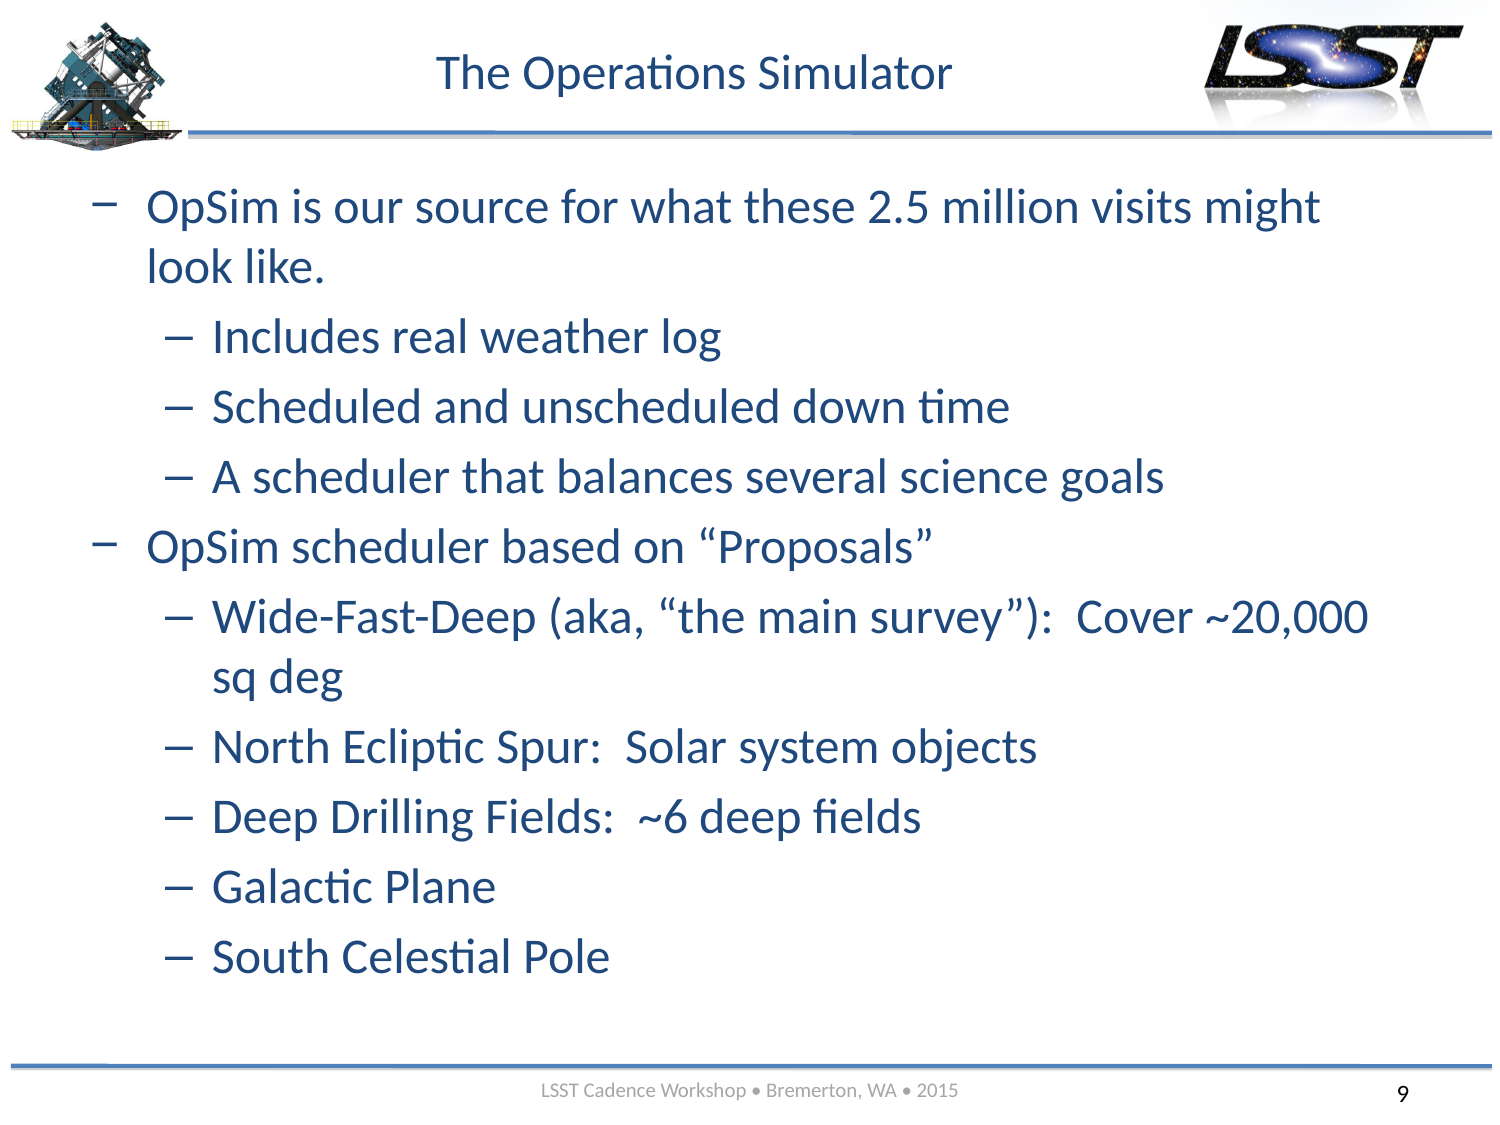

# The Operations Simulator
OpSim is our source for what these 2.5 million visits might look like.
Includes real weather log
Scheduled and unscheduled down time
A scheduler that balances several science goals
OpSim scheduler based on “Proposals”
Wide-Fast-Deep (aka, “the main survey”):  Cover ~20,000 sq deg
North Ecliptic Spur:  Solar system objects
Deep Drilling Fields:  ~6 deep fields
Galactic Plane
South Celestial Pole